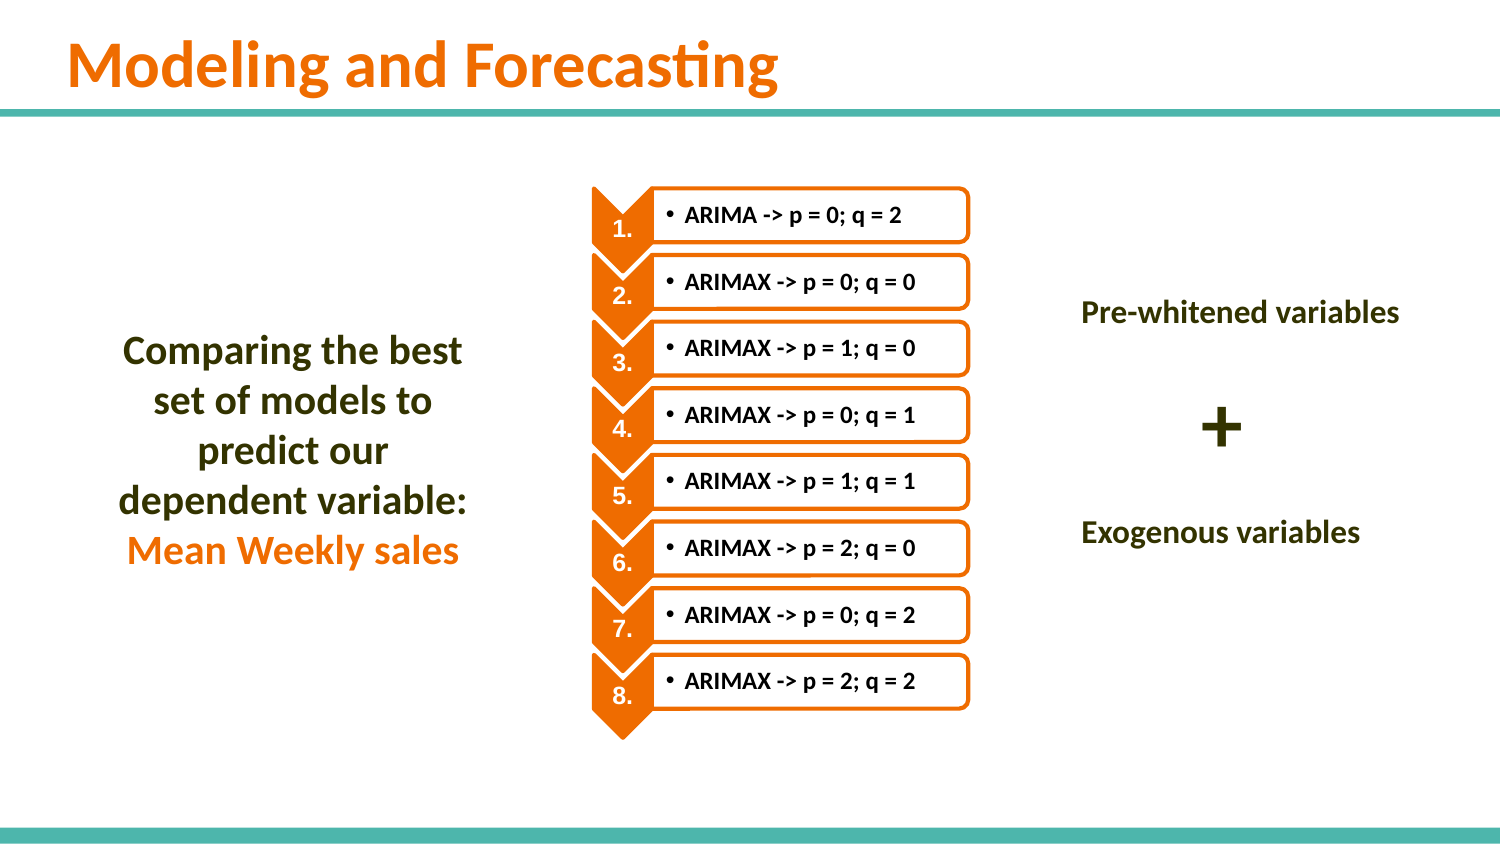

Modeling and Forecasting

ARIMA -> p = 0; q = 2

1.

ARIMAX -> p = 0; q = 0

2.

ARIMAX -> p = 1; q = 0

3.

ARIMAX -> p = 0; q = 1

4.

ARIMAX -> p = 1; q = 1

5.

ARIMAX -> p = 2; q = 0

6.
ARIMAX -> p = 0; q = 2

7.
ARIMAX -> p = 2; q = 2

8.
Pre-whitened variables

                +

Exogenous variables
# Comparing the best set of models to predict our dependent variable: Mean Weekly sales